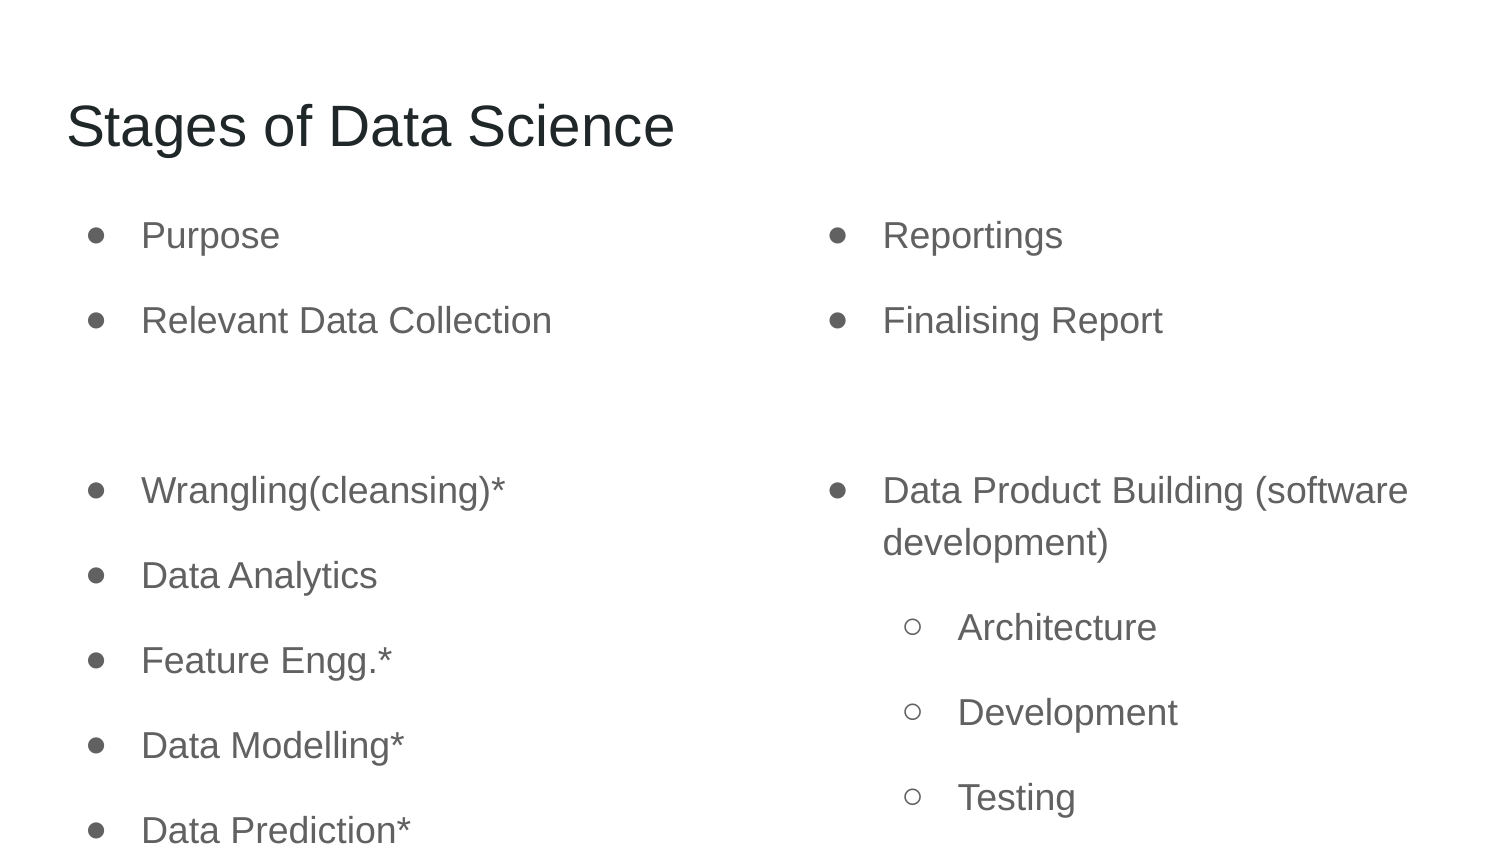

# Stages of Data Science
Purpose
Relevant Data Collection

Wrangling(cleansing)*
Data Analytics
Feature Engg.*
Data Modelling*
Data Prediction*
Evaluation*
(*) ⇒ Repetitive stages
Reportings
Finalising Report

Data Product Building (software development)
Architecture
Development
Testing
Deployment